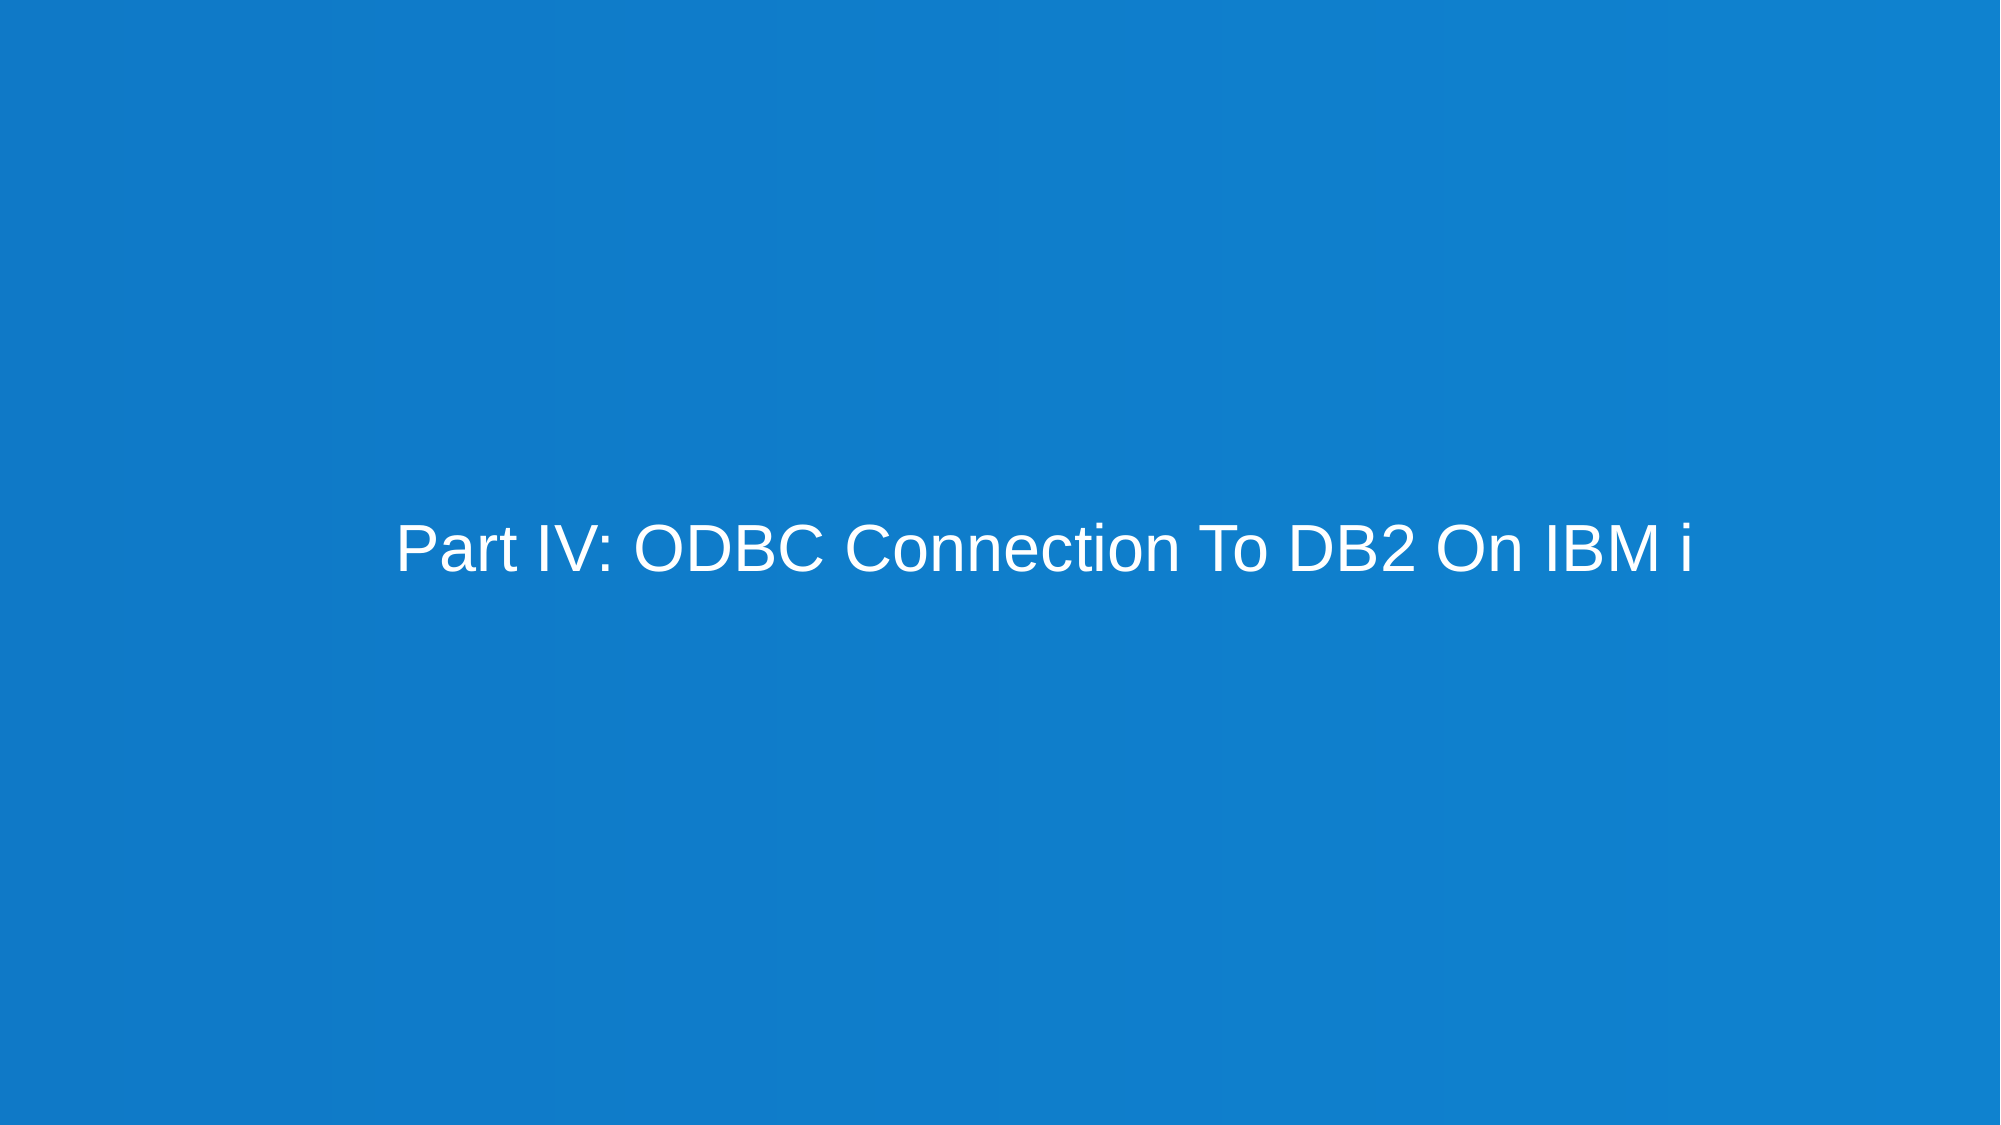

Part IV: ODBC Connection To DB2 On IBM i